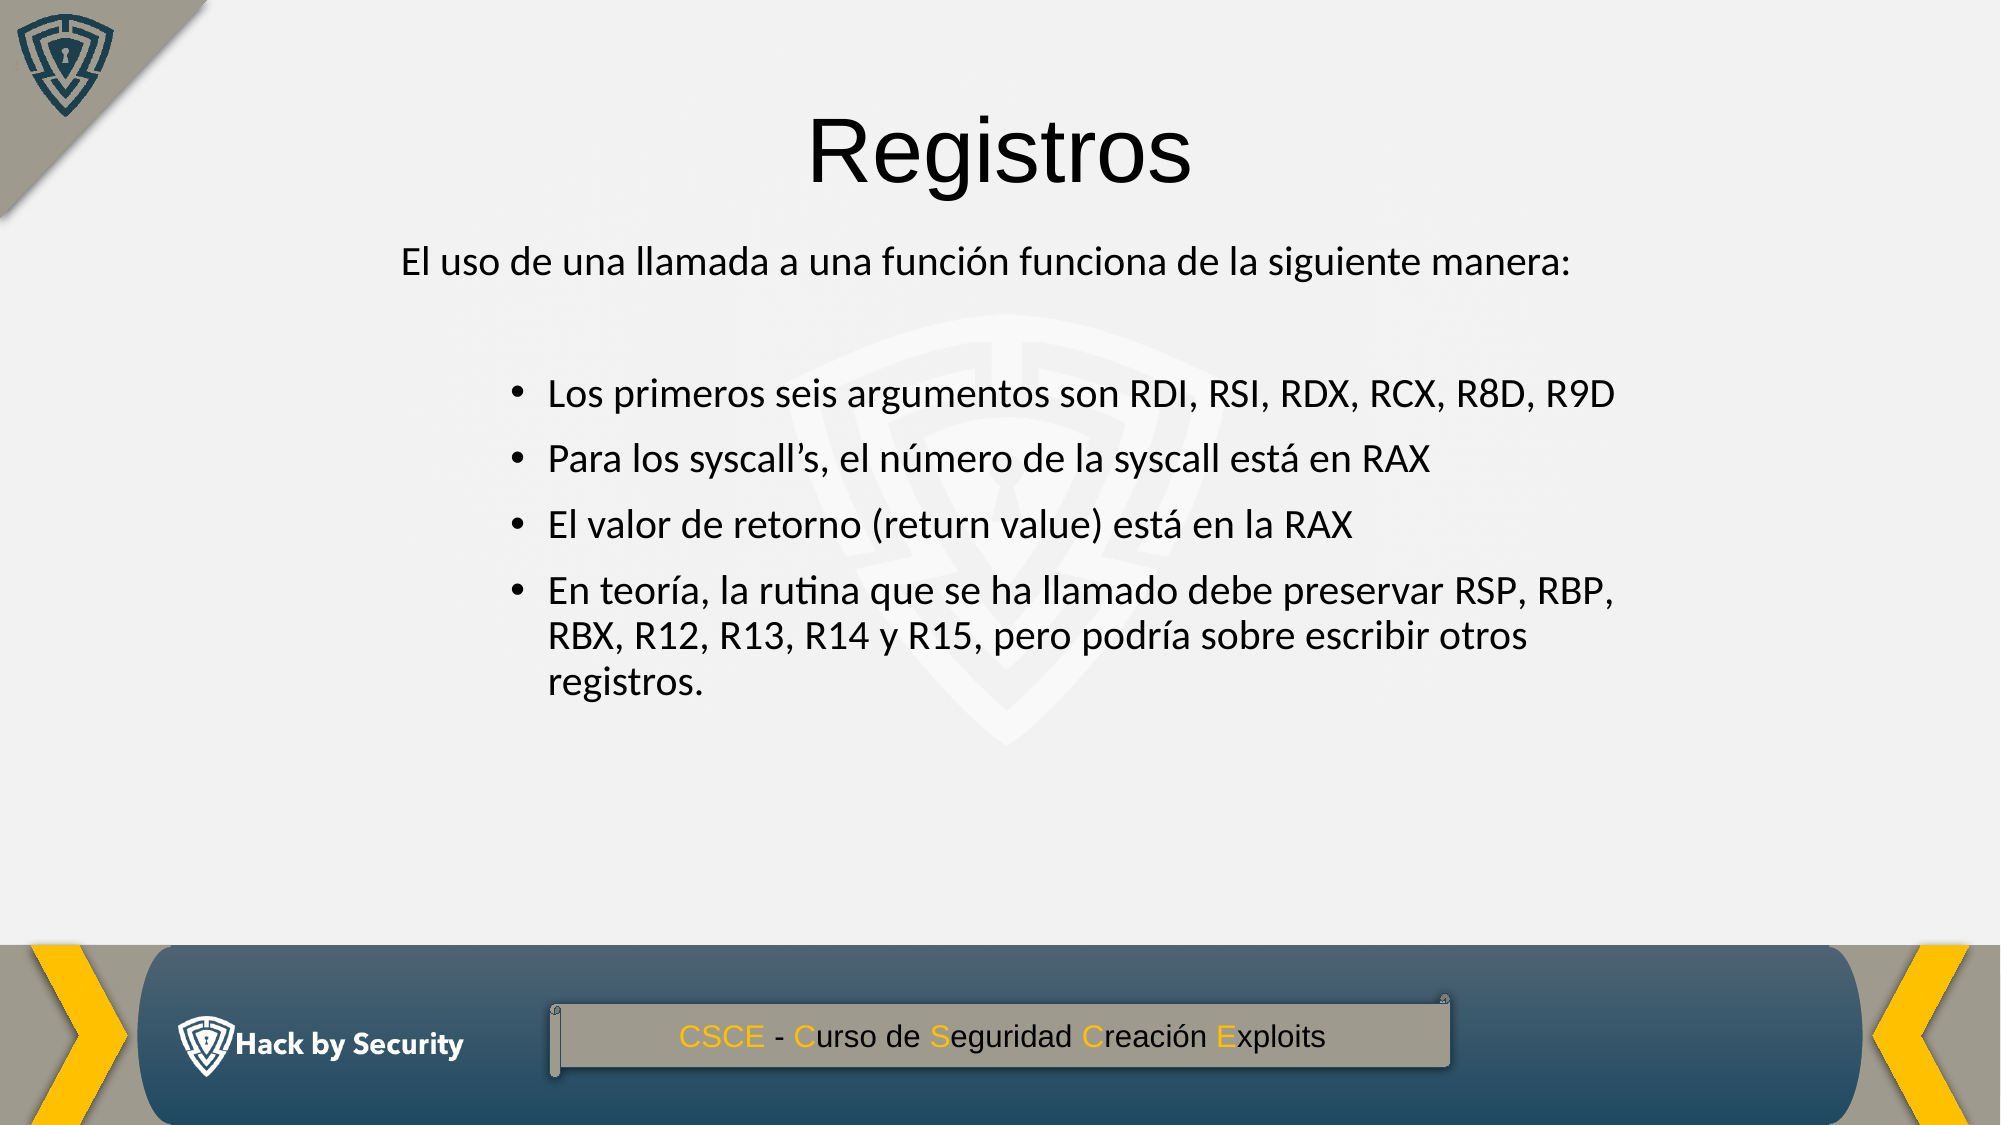

Registros
El uso de una llamada a una función funciona de la siguiente manera:

Los primeros seis argumentos son RDI, RSI, RDX, RCX, R8D, R9D
Para los syscall’s, el número de la syscall está en RAX
El valor de retorno (return value) está en la RAX
En teoría, la rutina que se ha llamado debe preservar RSP, RBP, RBX, R12, R13, R14 y R15, pero podría sobre escribir otros registros.